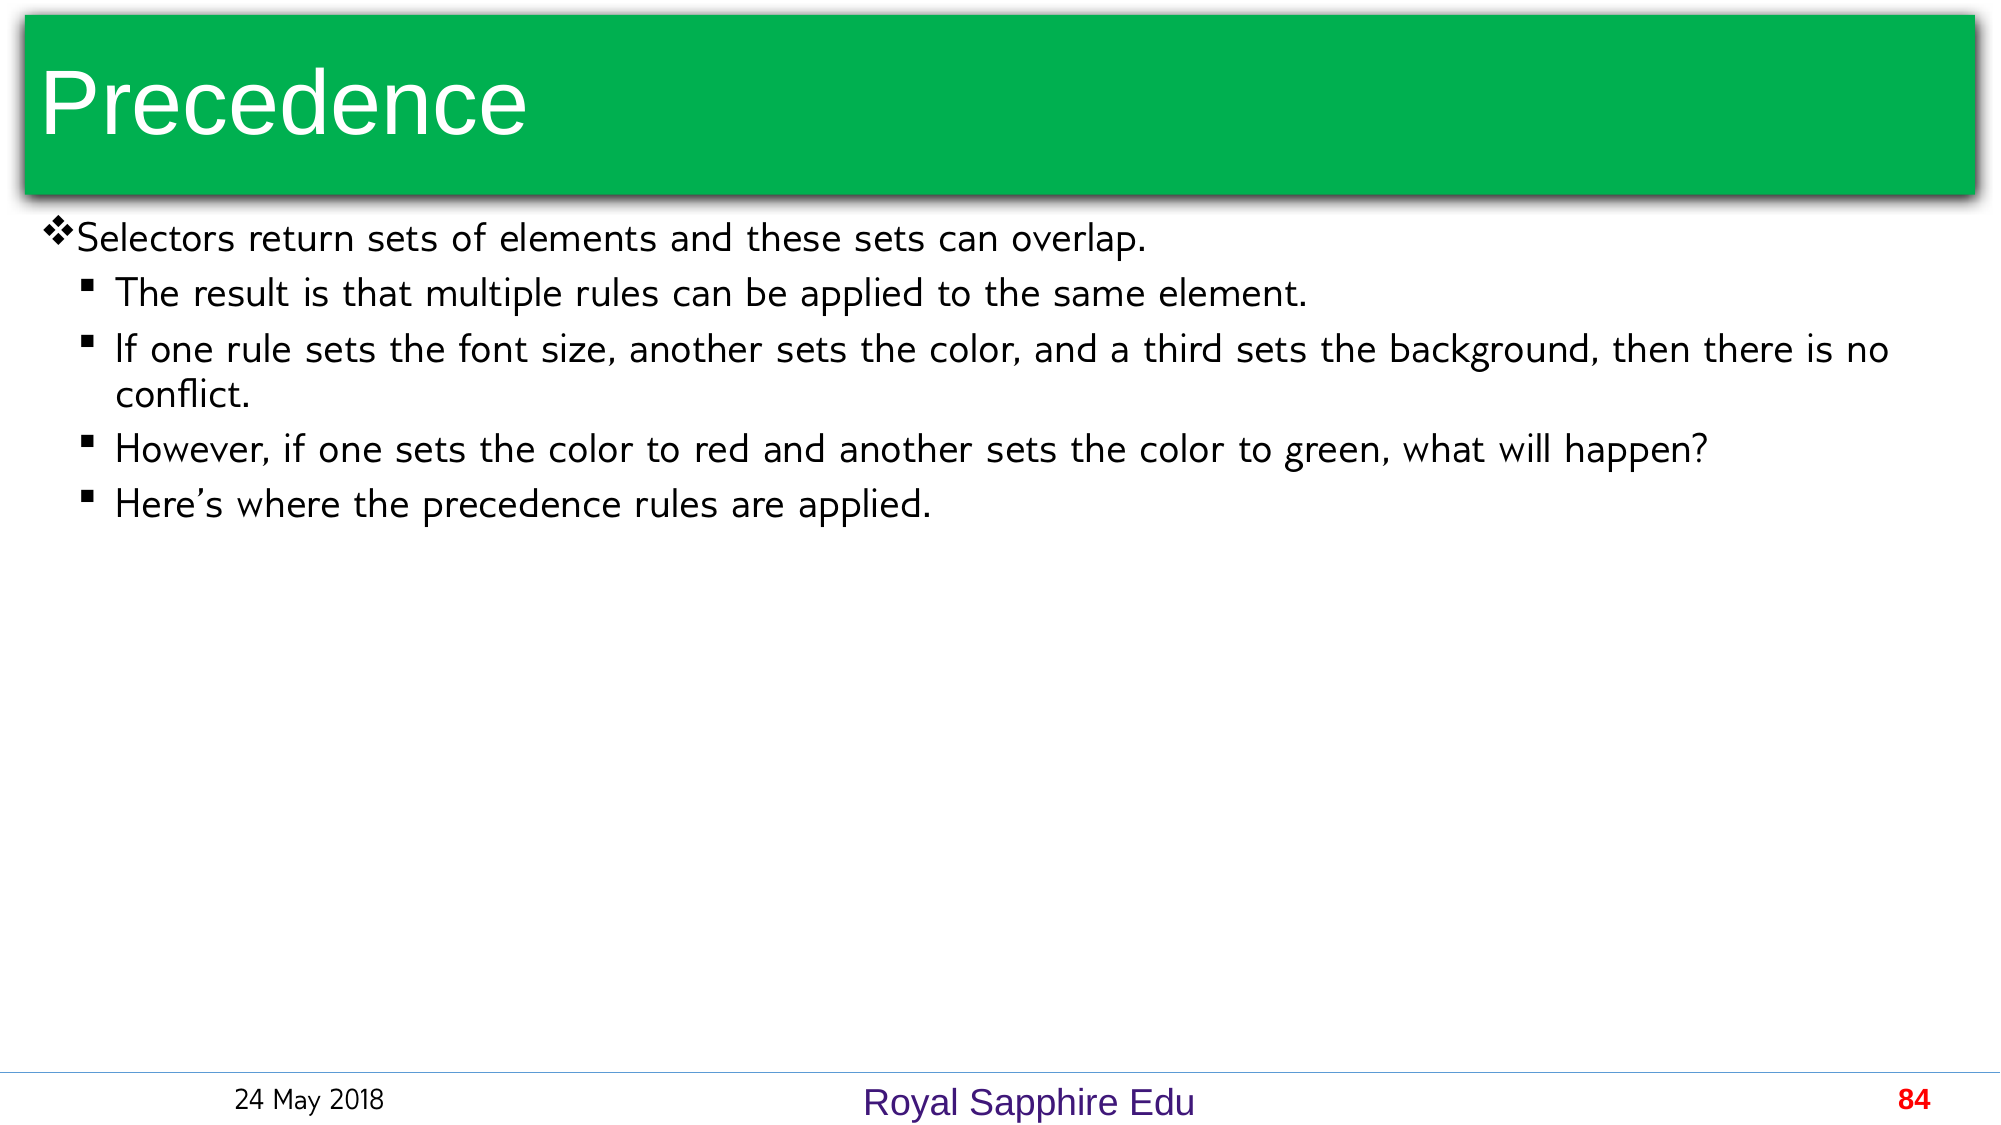

# Precedence
Selectors return sets of elements and these sets can overlap.
The result is that multiple rules can be applied to the same element.
If one rule sets the font size, another sets the color, and a third sets the background, then there is no conflict.
However, if one sets the color to red and another sets the color to green, what will happen?
Here’s where the precedence rules are applied.
24 May 2018
84